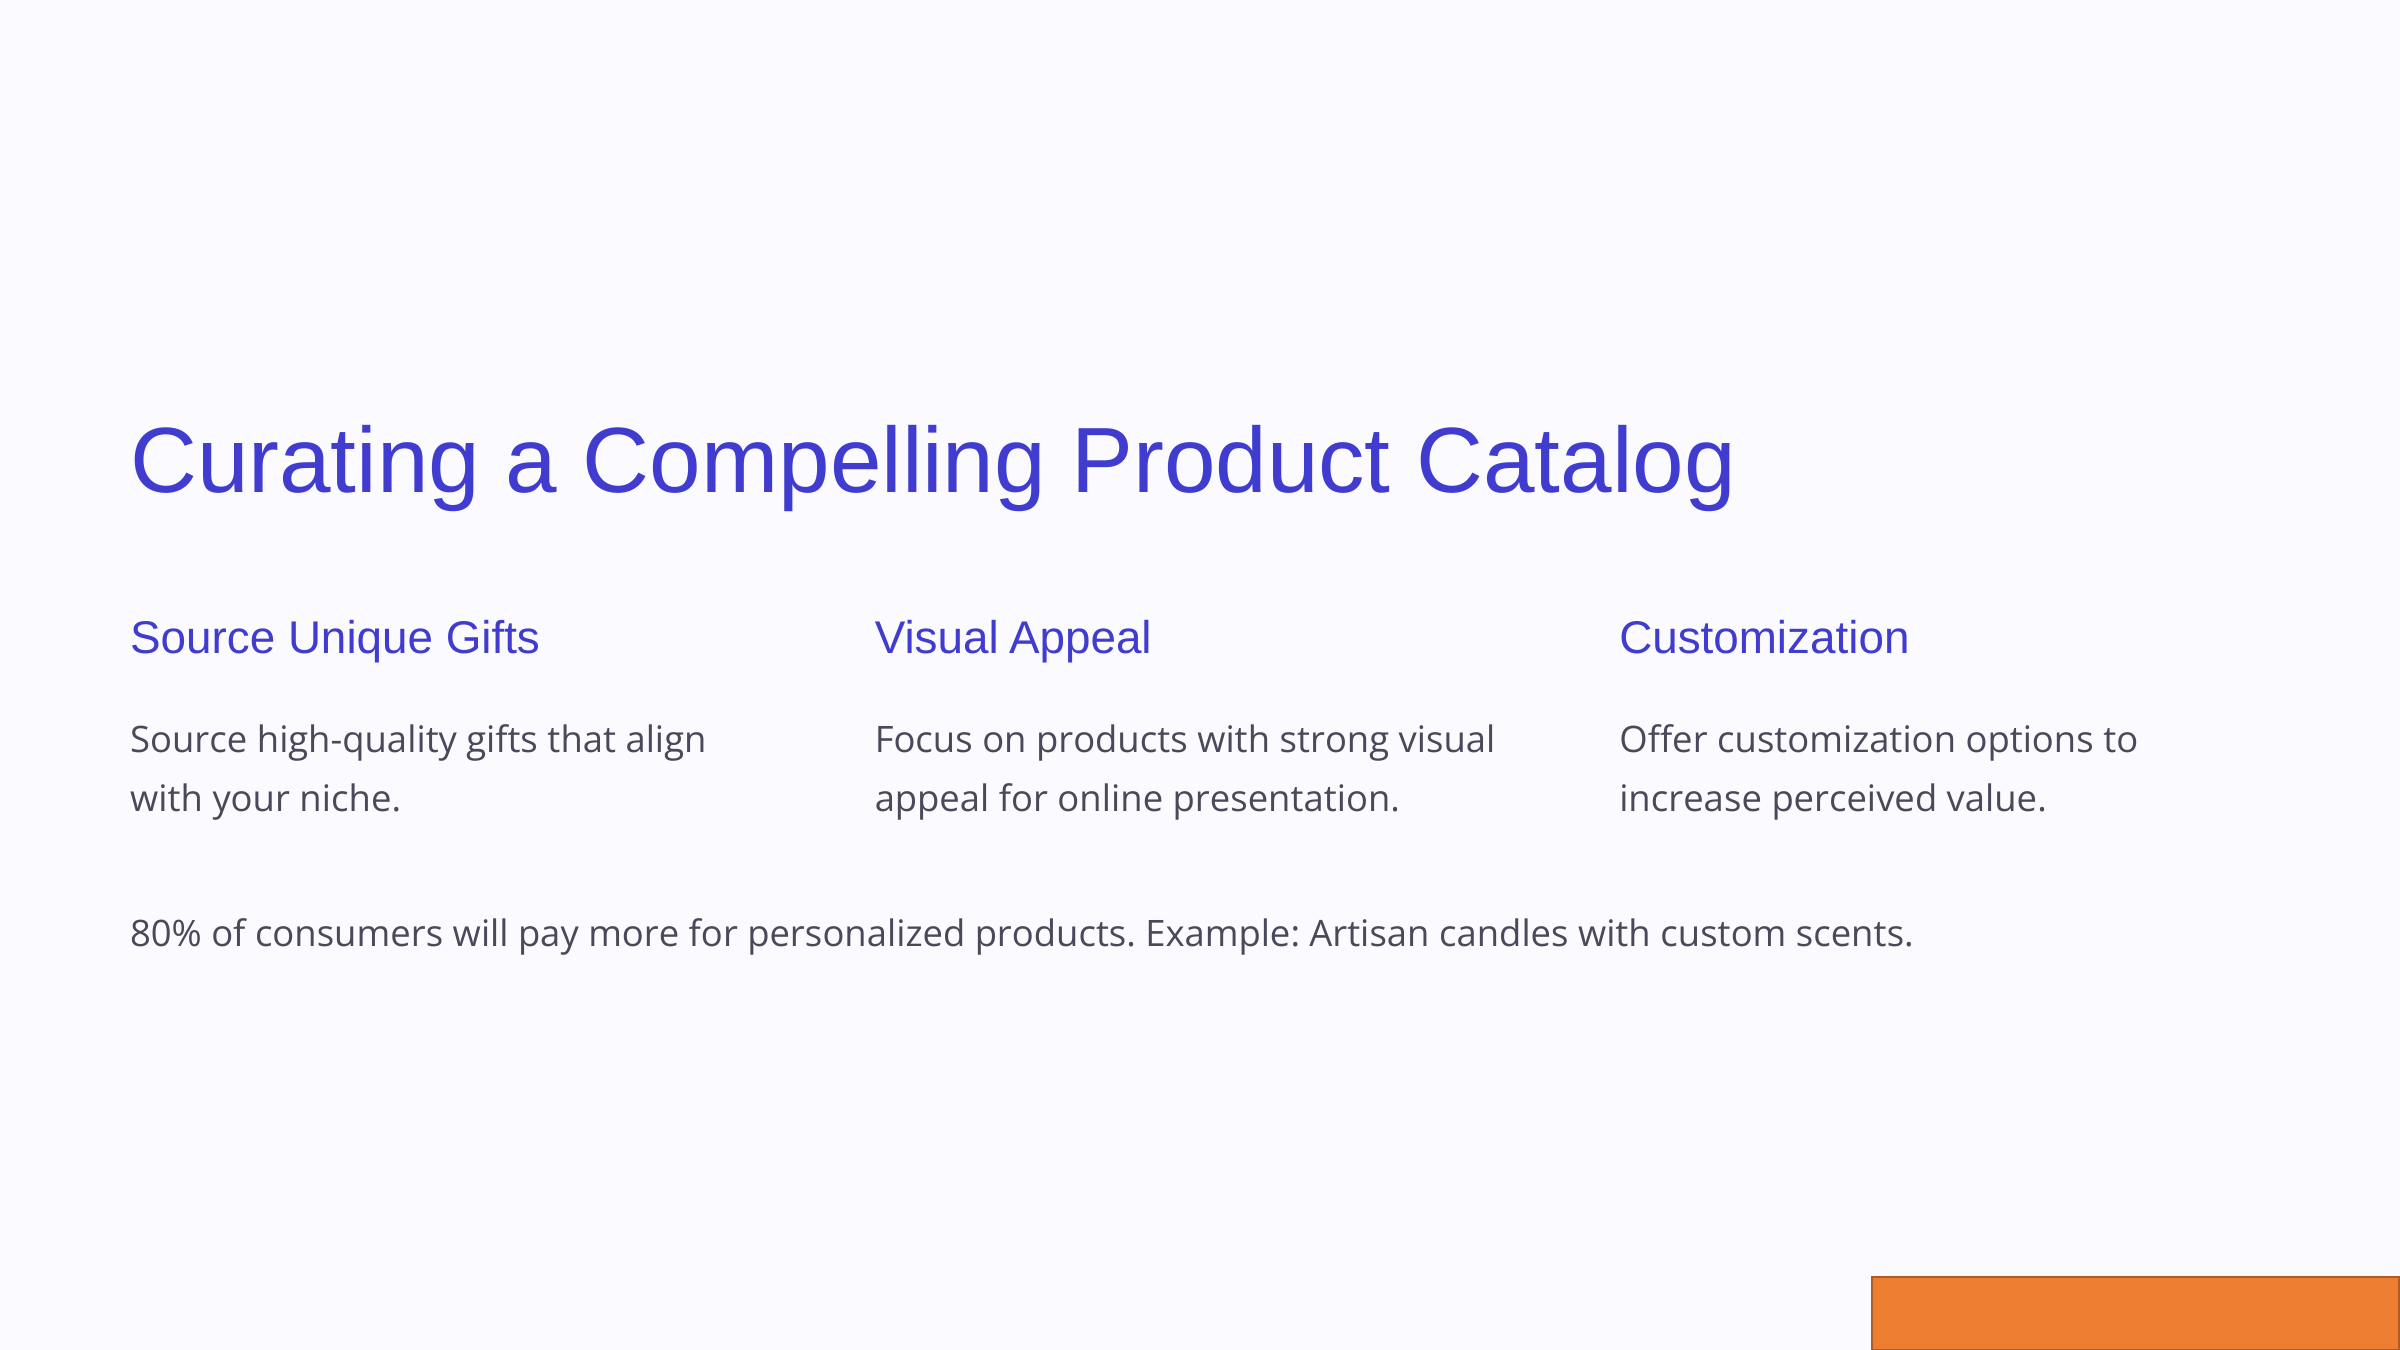

Curating a Compelling Product Catalog
Source Unique Gifts
Visual Appeal
Customization
Source high-quality gifts that align with your niche.
Focus on products with strong visual appeal for online presentation.
Offer customization options to increase perceived value.
80% of consumers will pay more for personalized products. Example: Artisan candles with custom scents.